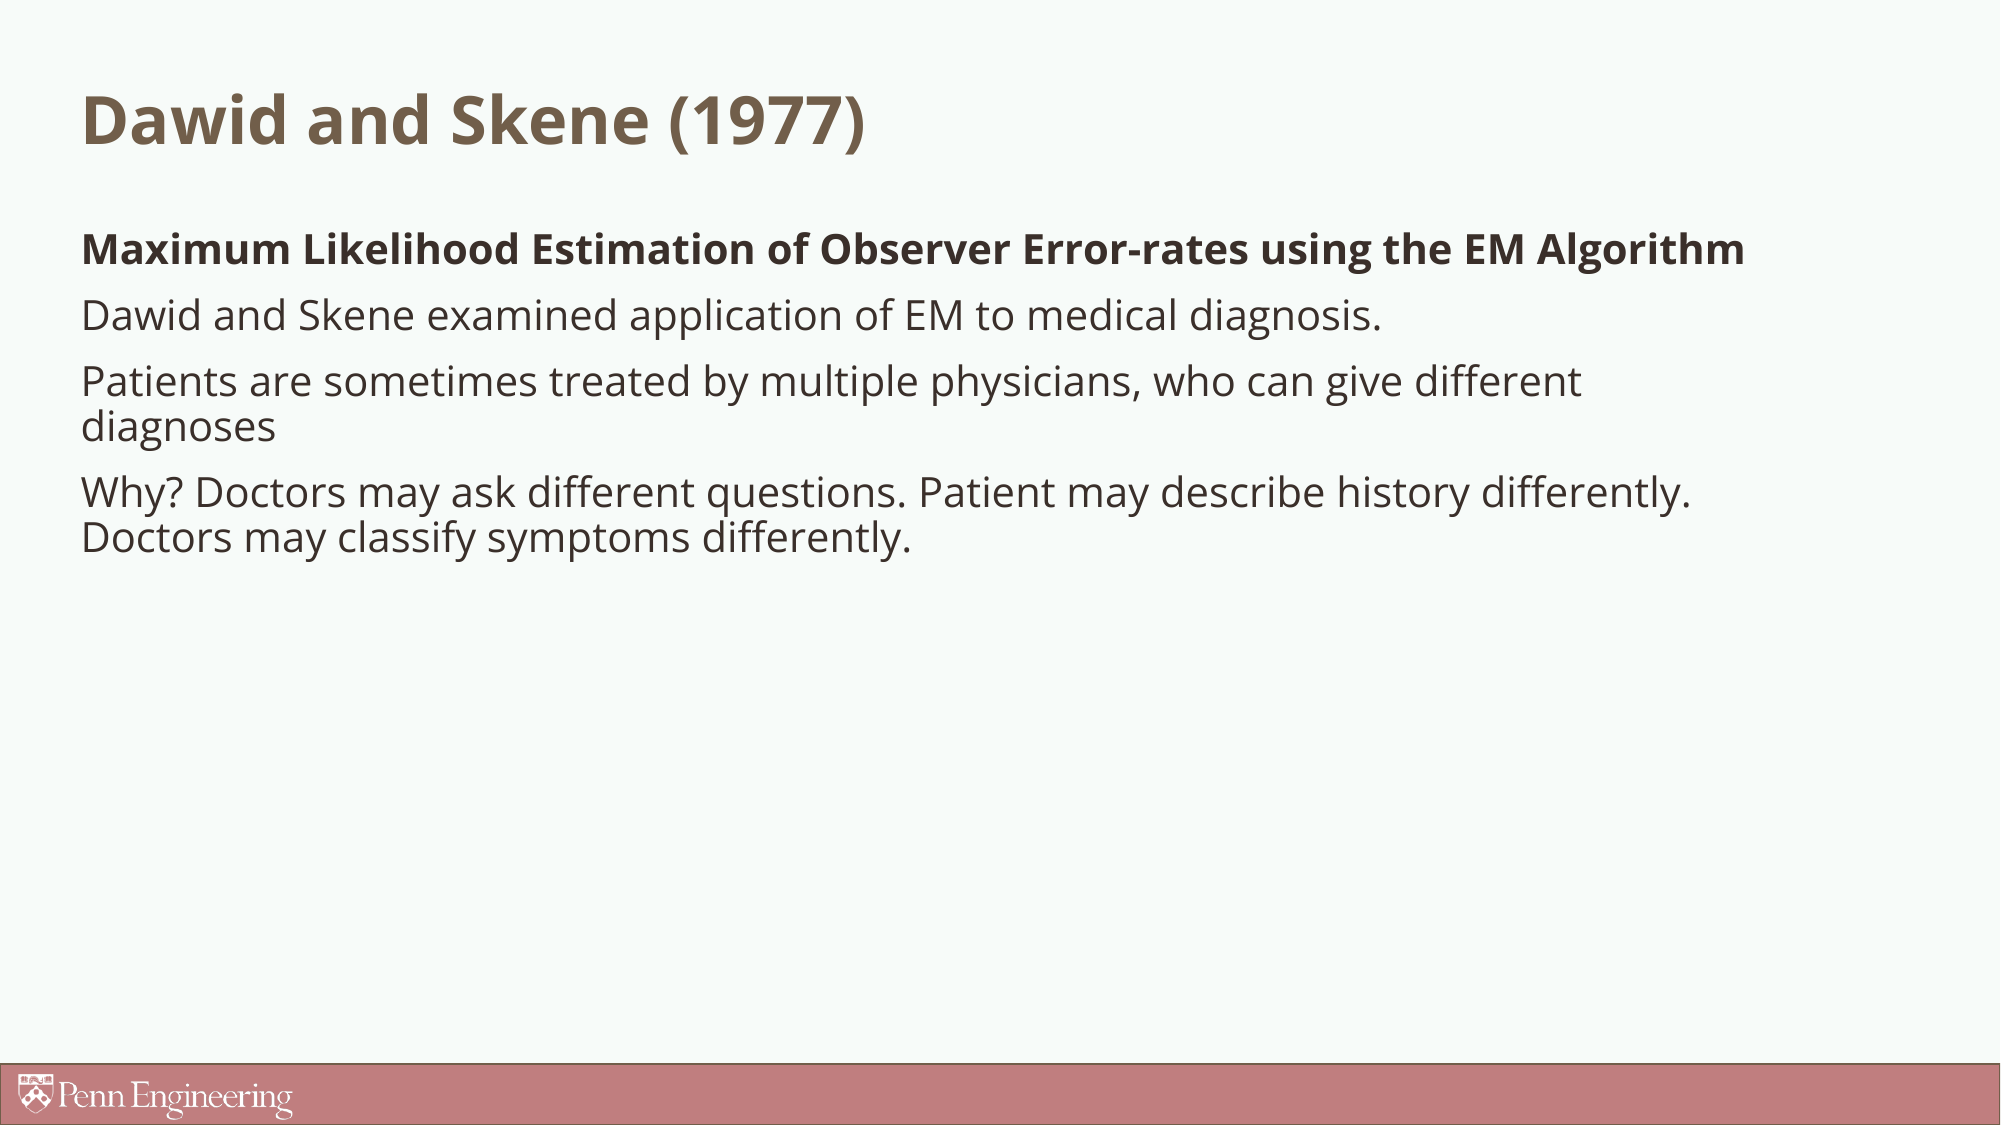

# Dawid and Skene (1977)
Maximum Likelihood Estimation of Observer Error-rates using the EM Algorithm
Dawid and Skene examined application of EM to medical diagnosis.
Patients are sometimes treated by multiple physicians, who can give different diagnoses
Why? Doctors may ask different questions. Patient may describe history differently. Doctors may classify symptoms differently.